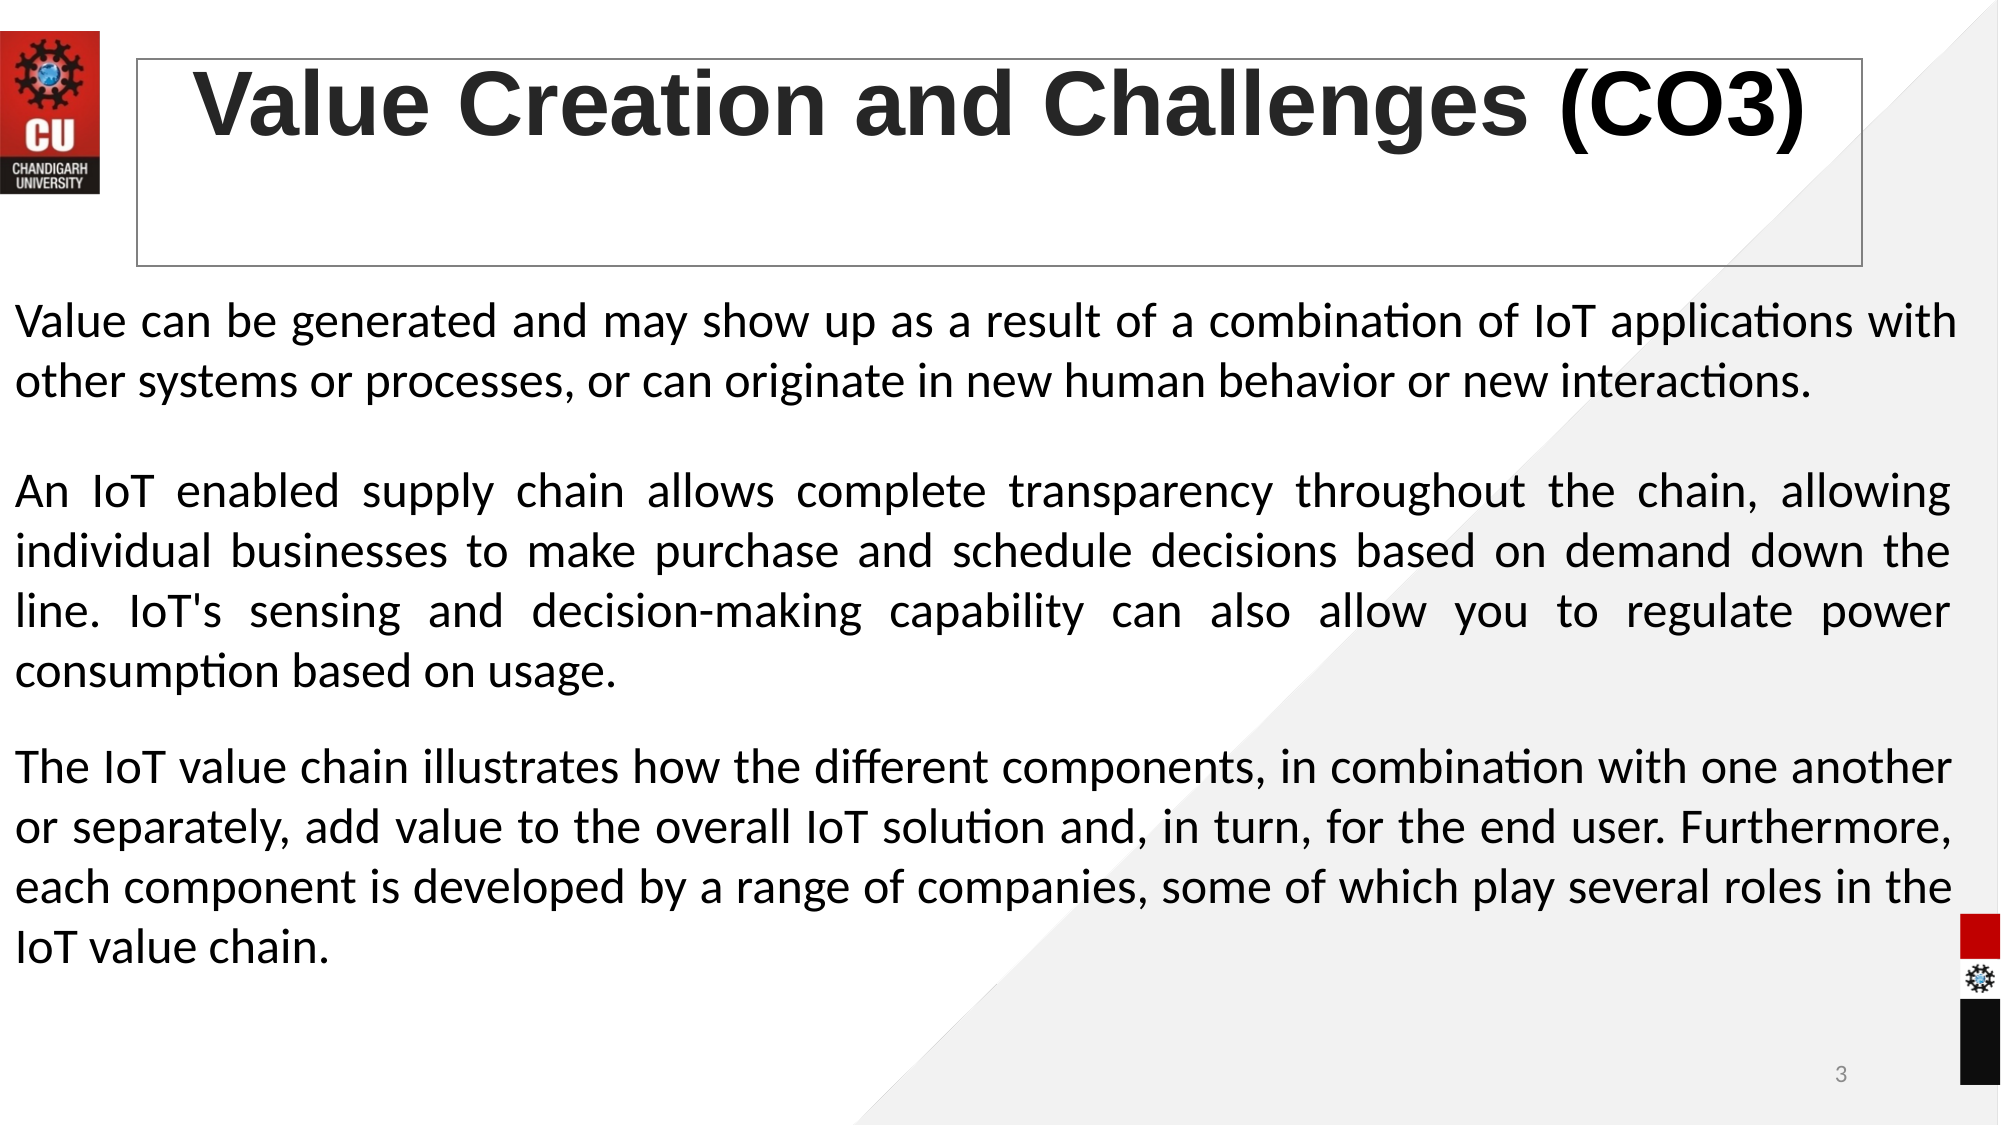

# Value Creation and Challenges (CO3)

Value can be generated and may show up as a result of a combination of IoT applications with other systems or processes, or can originate in new human behavior or new interactions.
An IoT enabled supply chain allows complete transparency throughout the chain, allowing individual businesses to make purchase and schedule decisions based on demand down the line. IoT's sensing and decision-making capability can also allow you to regulate power consumption based on usage.
The IoT value chain illustrates how the different components, in combination with one another or separately, add value to the overall IoT solution and, in turn, for the end user. Furthermore, each component is developed by a range of companies, some of which play several roles in the IoT value chain.
3